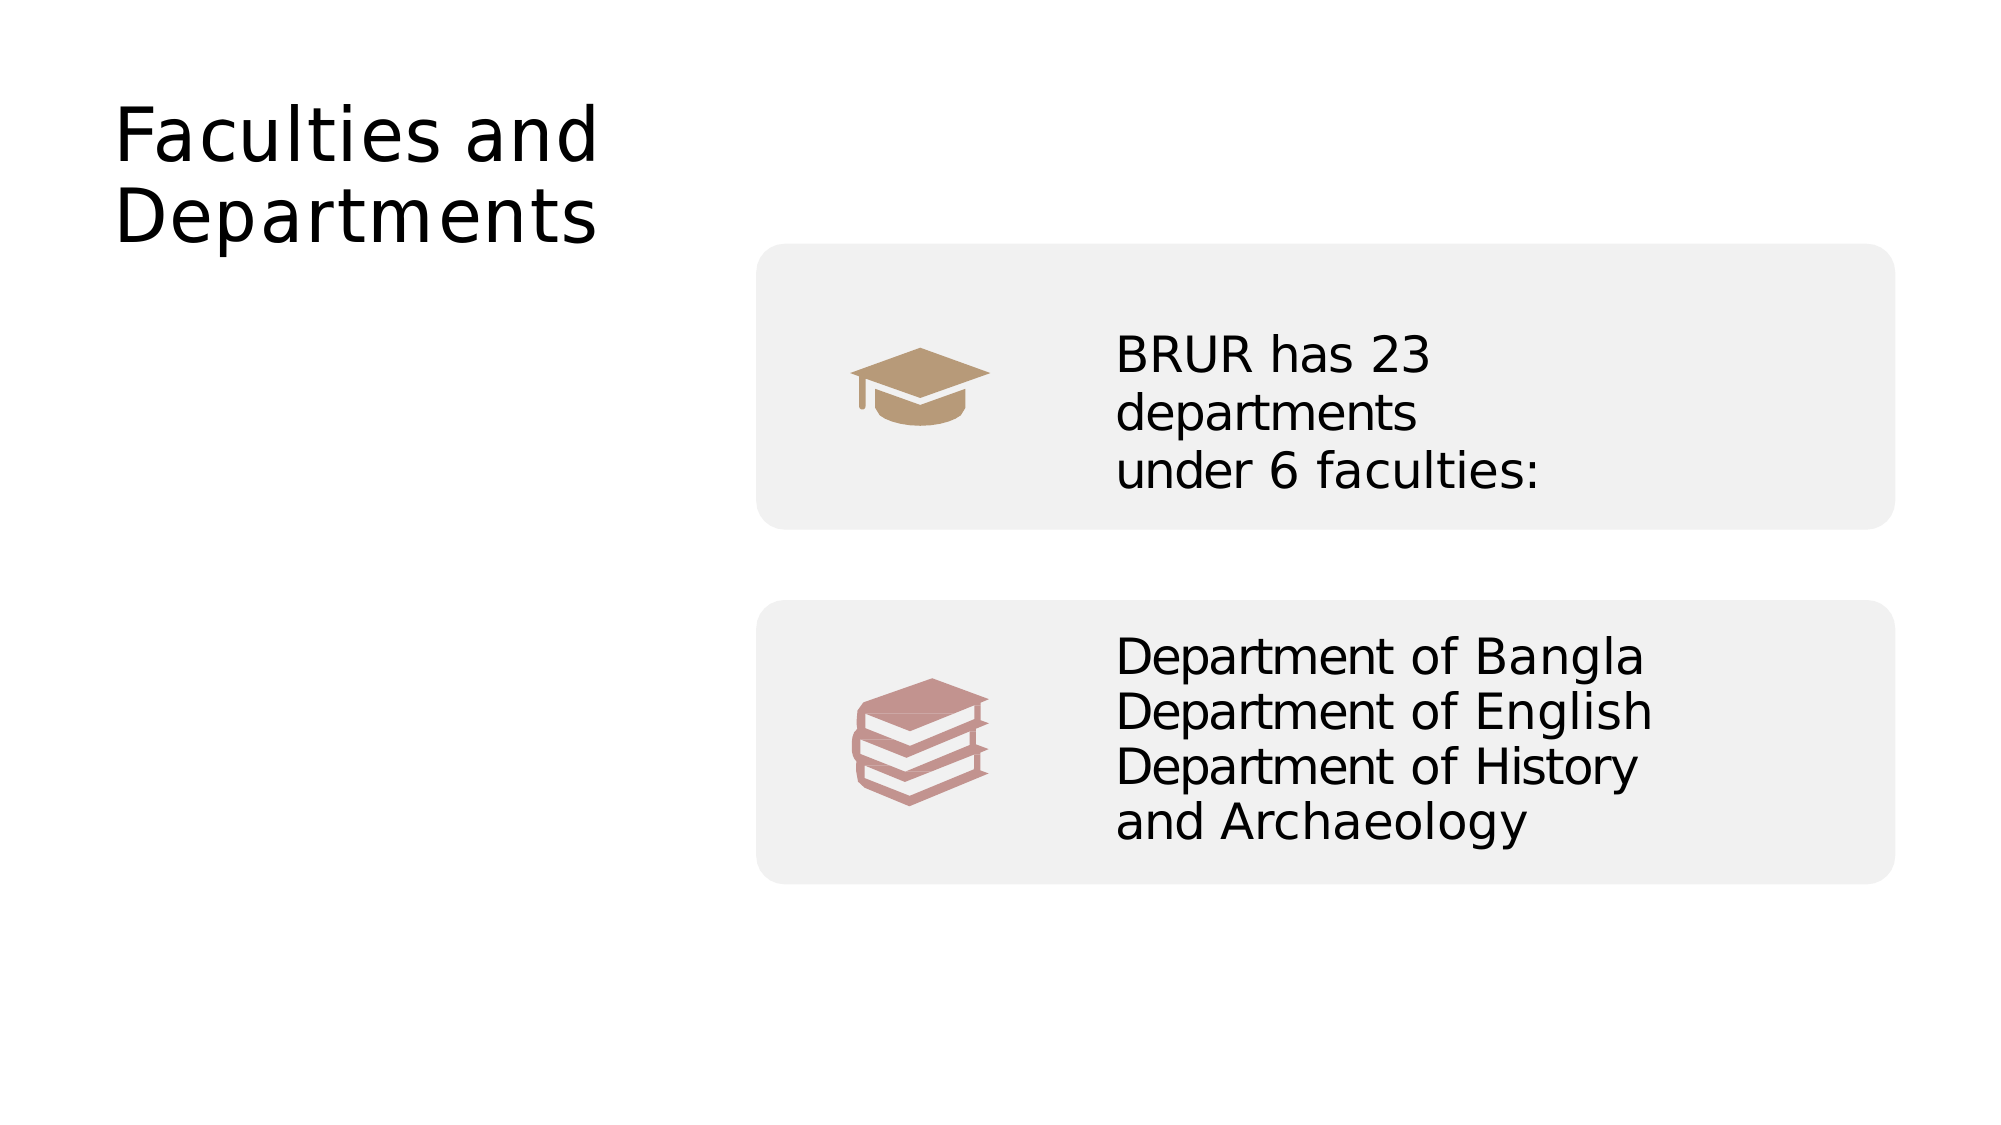

# Faculties and Departments

BRUR has 23 departments
under 6 faculties:

Department of Bangla Department of English Department of History and Archaeology